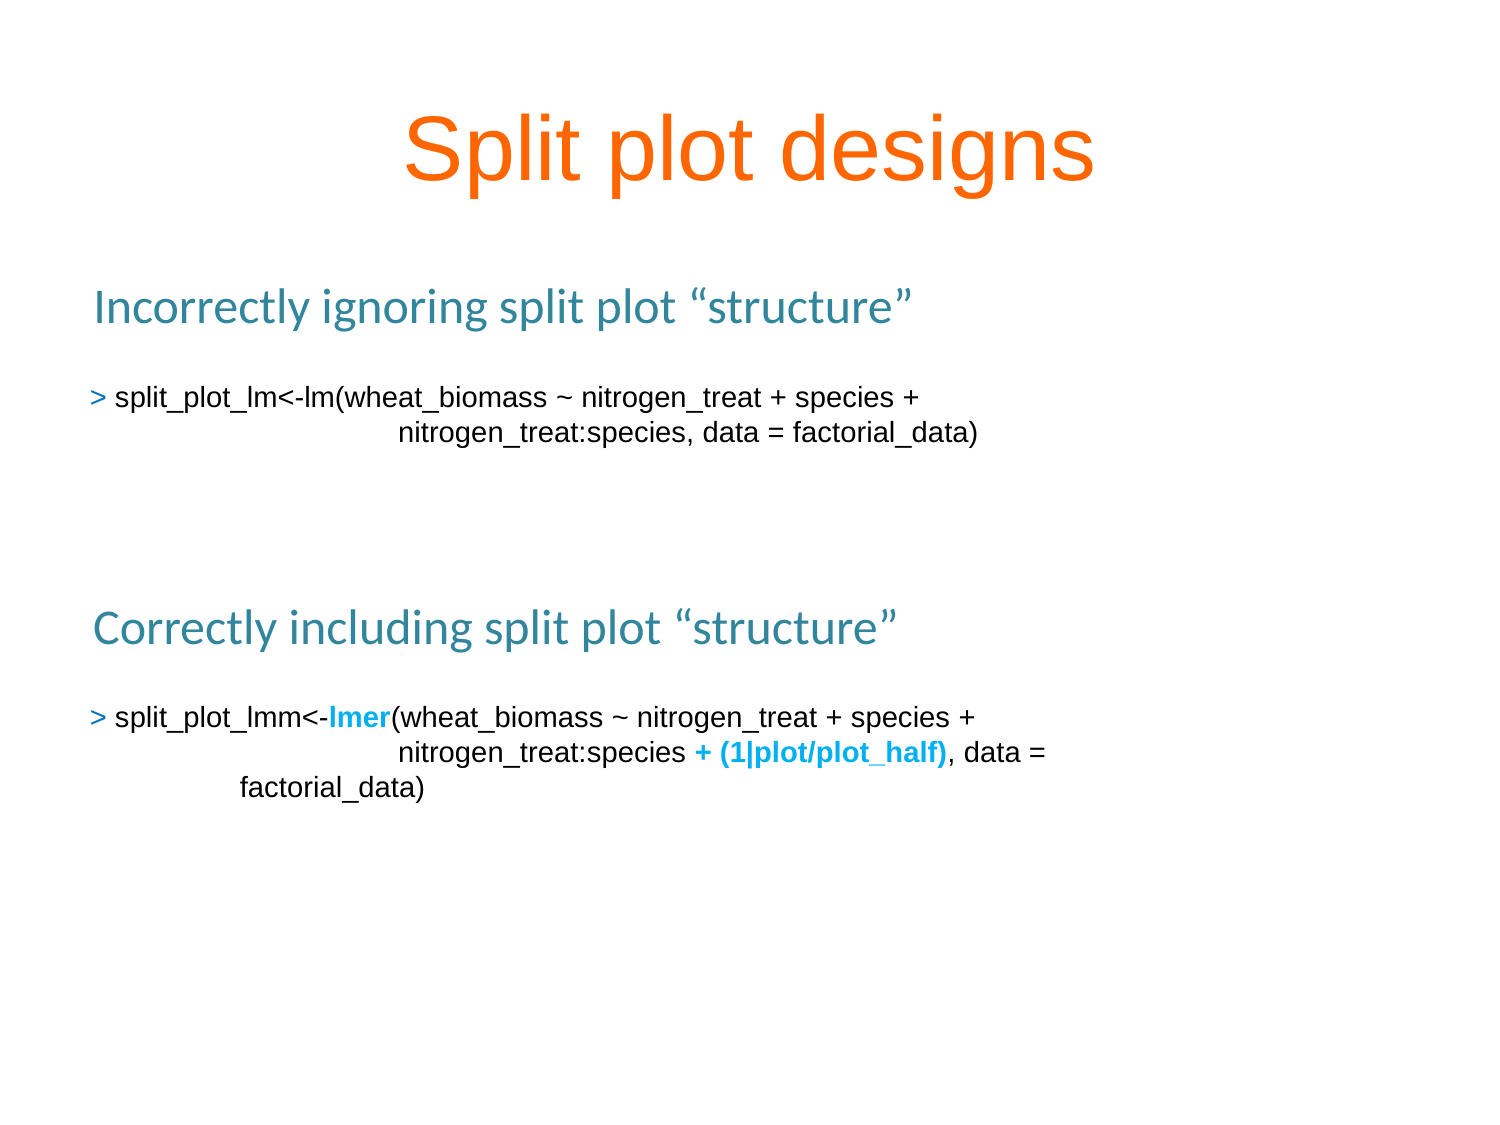

Split plot designs
Incorrectly ignoring split plot “structure”
> split_plot_lm<-lm(wheat_biomass ~ nitrogen_treat + species +
		 nitrogen_treat:species, data = factorial_data)

Correctly including split plot “structure”
> split_plot_lmm<-lmer(wheat_biomass ~ nitrogen_treat + species +
		 nitrogen_treat:species + (1|plot/plot_half), data = 			factorial_data)